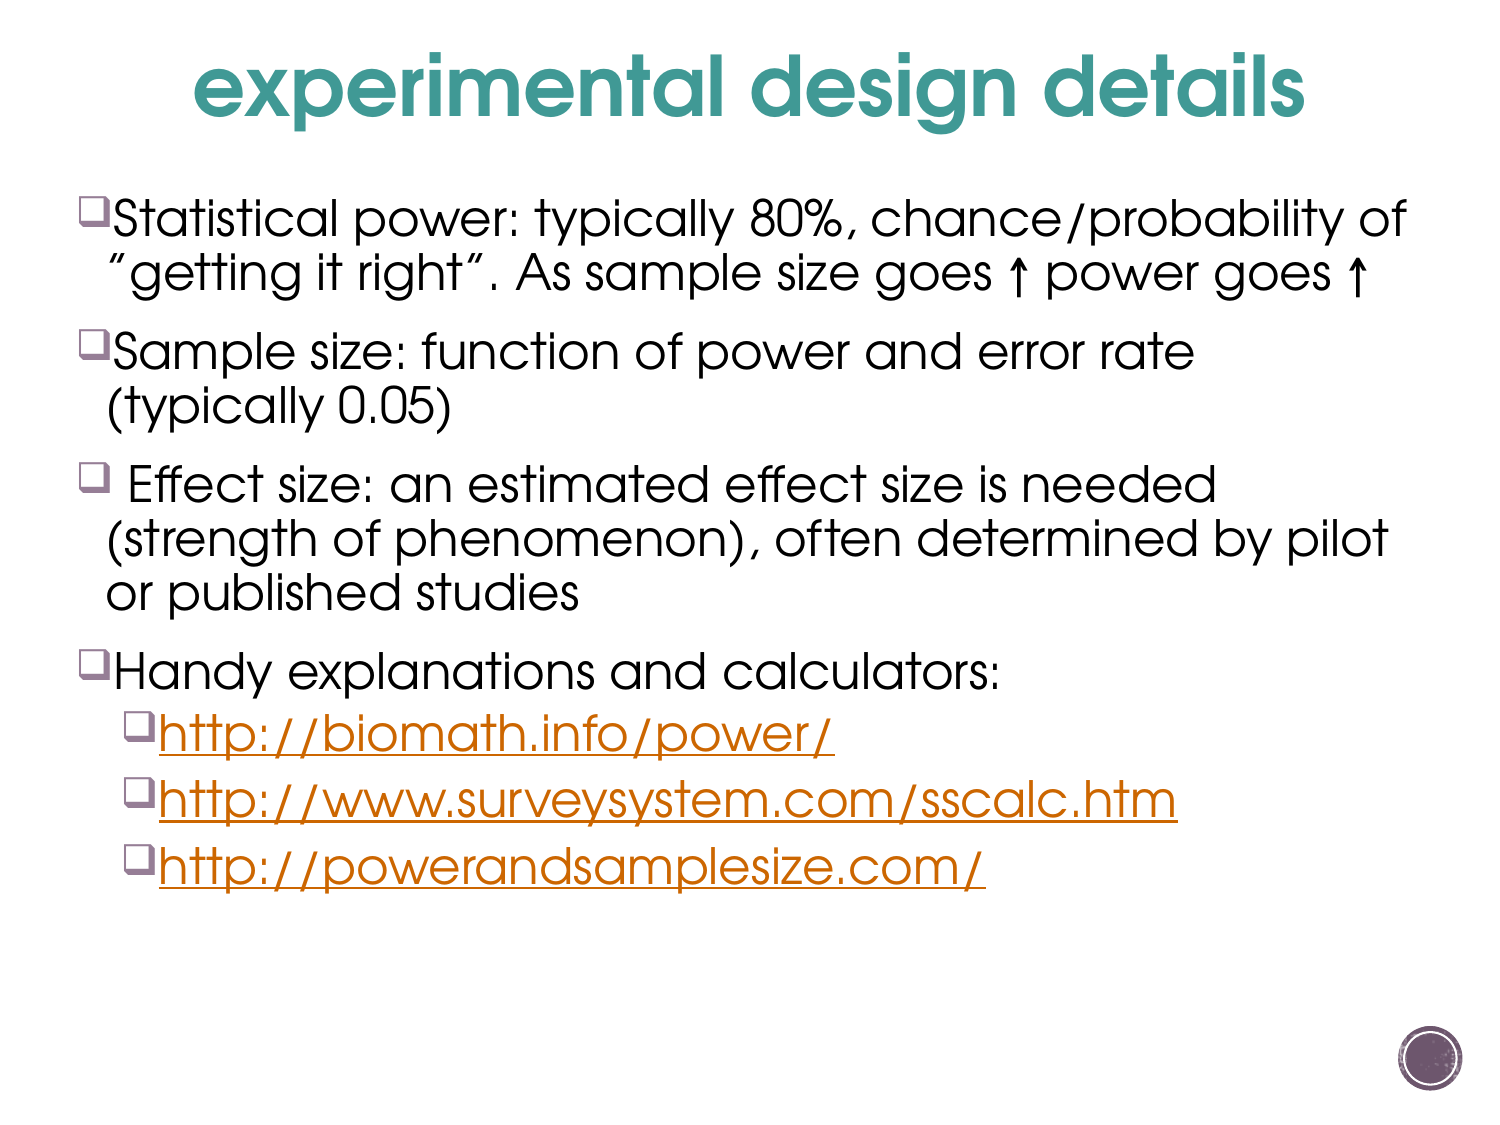

# experimental design details
Statistical power: typically 80%, chance/probability of ”getting it right”. As sample size goes ↑ power goes ↑
Sample size: function of power and error rate (typically 0.05)
 Effect size: an estimated effect size is needed (strength of phenomenon), often determined by pilot or published studies
Handy explanations and calculators:
http://biomath.info/power/
http://www.surveysystem.com/sscalc.htm
http://powerandsamplesize.com/